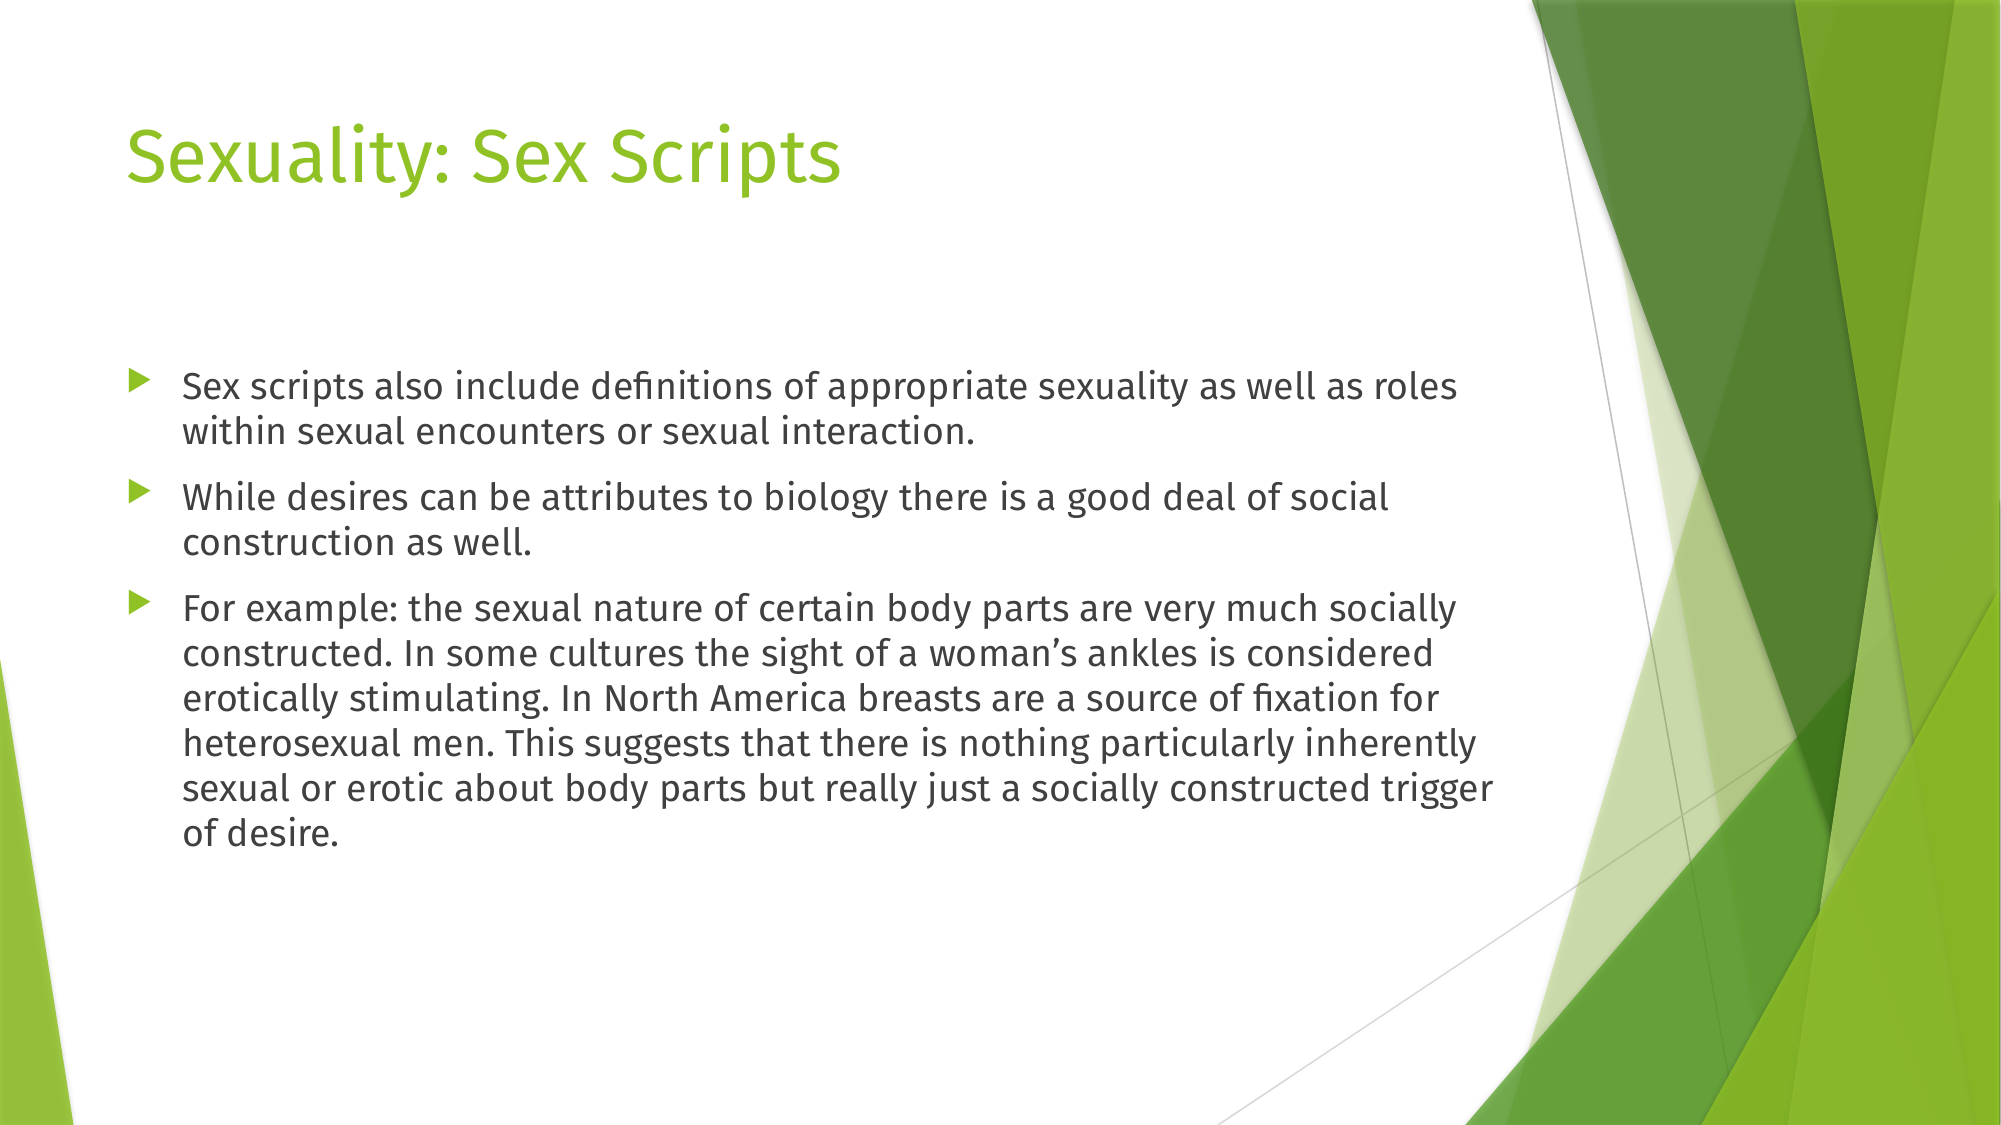

# Sexuality: Sex Scripts
Sex scripts also include definitions of appropriate sexuality as well as roles within sexual encounters or sexual interaction.
While desires can be attributes to biology there is a good deal of social construction as well.
For example: the sexual nature of certain body parts are very much socially constructed. In some cultures the sight of a woman’s ankles is considered erotically stimulating. In North America breasts are a source of fixation for heterosexual men. This suggests that there is nothing particularly inherently sexual or erotic about body parts but really just a socially constructed trigger of desire.